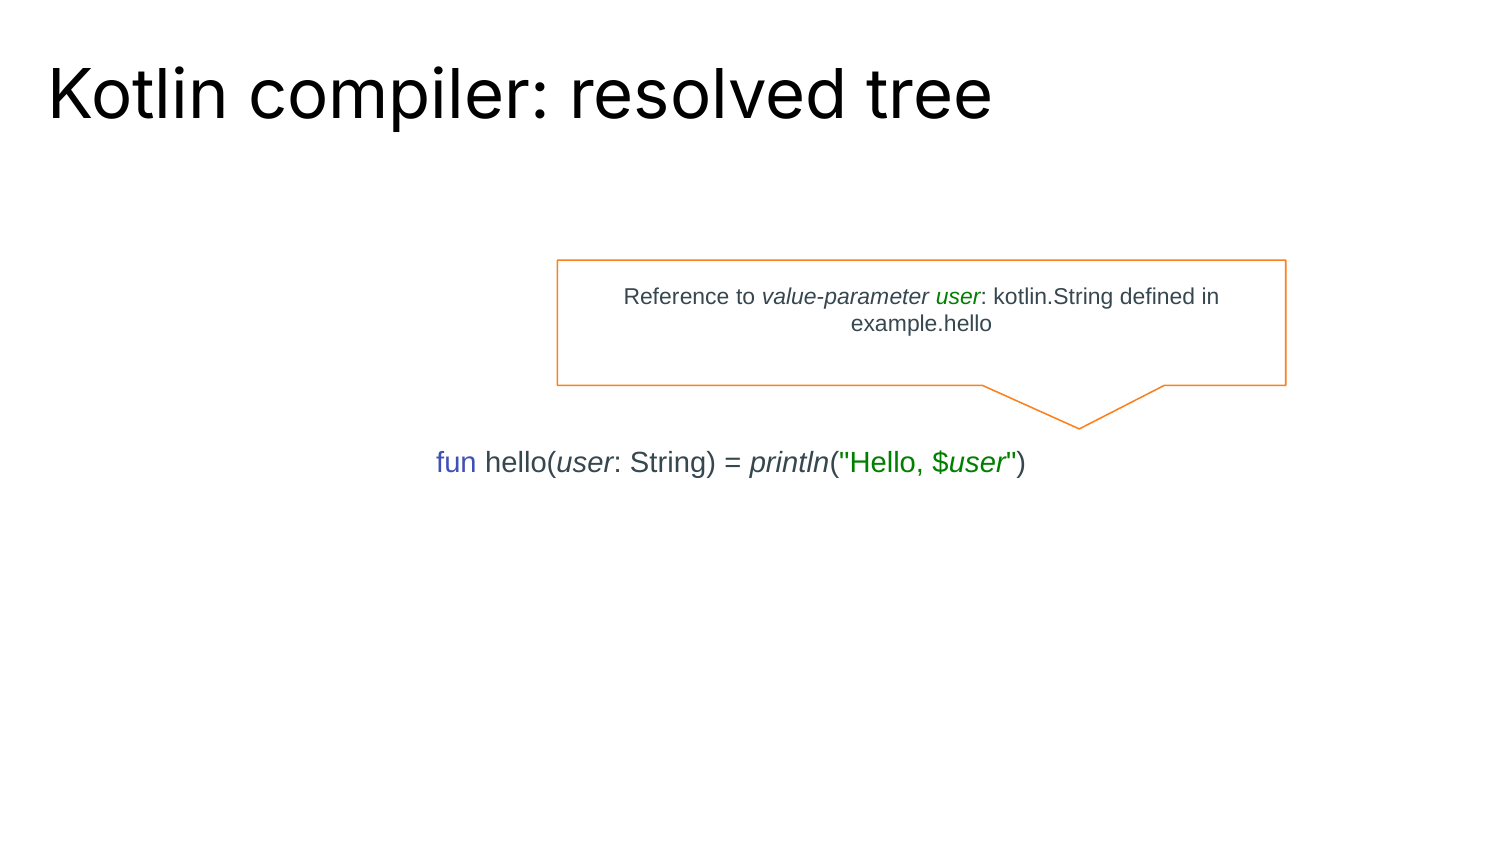

# Kotlin compiler: resolved tree
Reference to value-parameter user: kotlin.String defined in example.hello

fun hello(user: String) = println("Hello, $user")